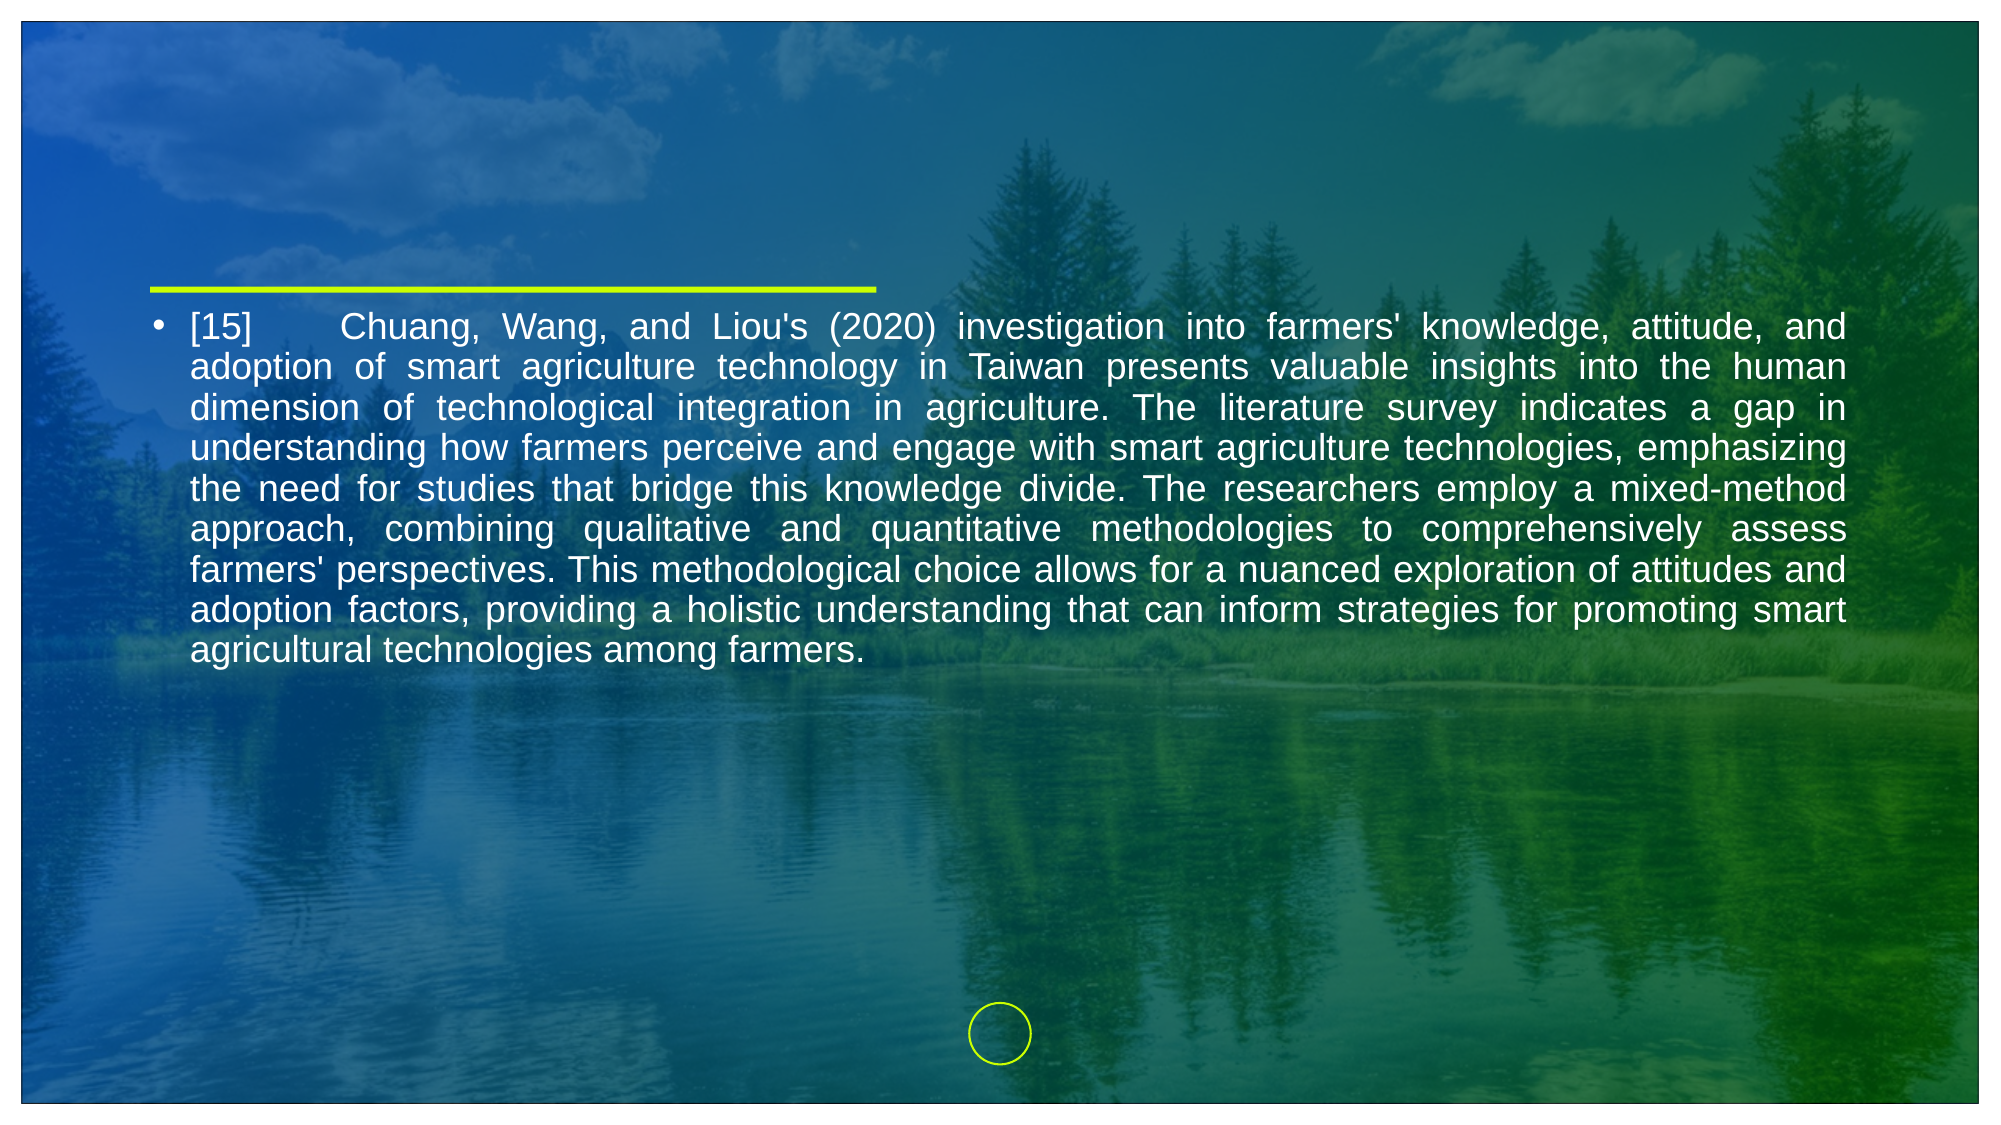

[15]	Chuang, Wang, and Liou's (2020) investigation into farmers' knowledge, attitude, and adoption of smart agriculture technology in Taiwan presents valuable insights into the human dimension of technological integration in agriculture. The literature survey indicates a gap in understanding how farmers perceive and engage with smart agriculture technologies, emphasizing the need for studies that bridge this knowledge divide. The researchers employ a mixed-method approach, combining qualitative and quantitative methodologies to comprehensively assess farmers' perspectives. This methodological choice allows for a nuanced exploration of attitudes and adoption factors, providing a holistic understanding that can inform strategies for promoting smart agricultural technologies among farmers.